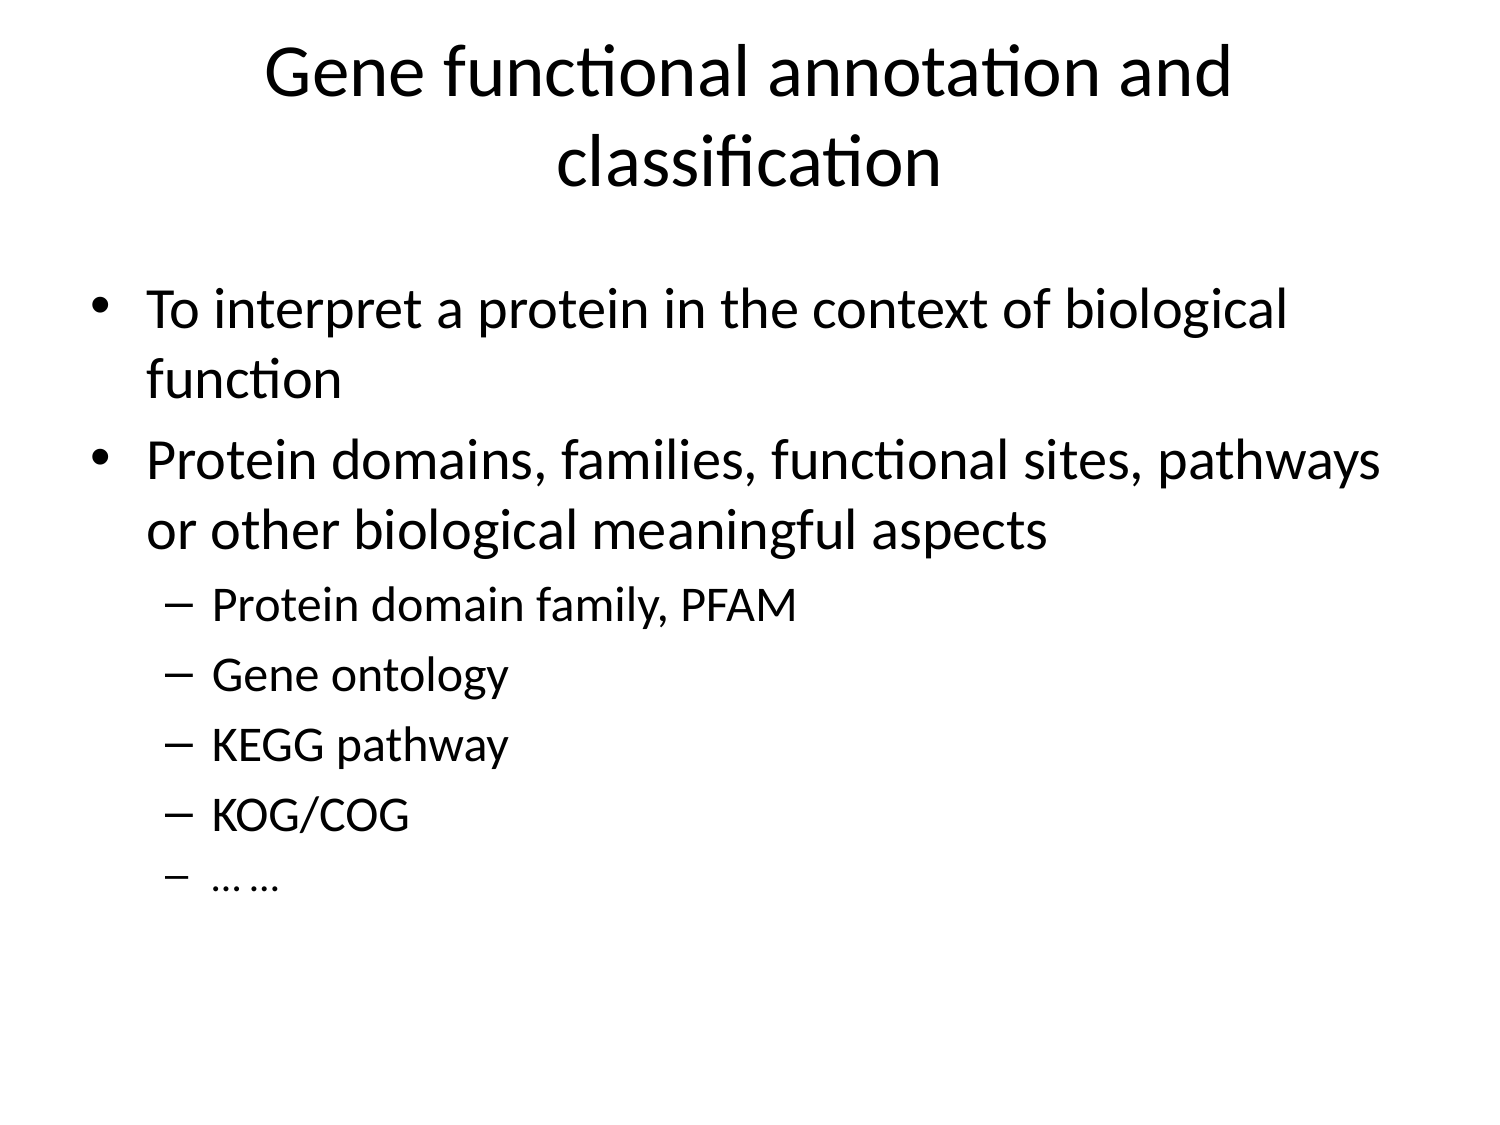

# Gene functional annotation and classification
To interpret a protein in the context of biological function
Protein domains, families, functional sites, pathways or other biological meaningful aspects
Protein domain family, PFAM
Gene ontology
KEGG pathway
KOG/COG
… …